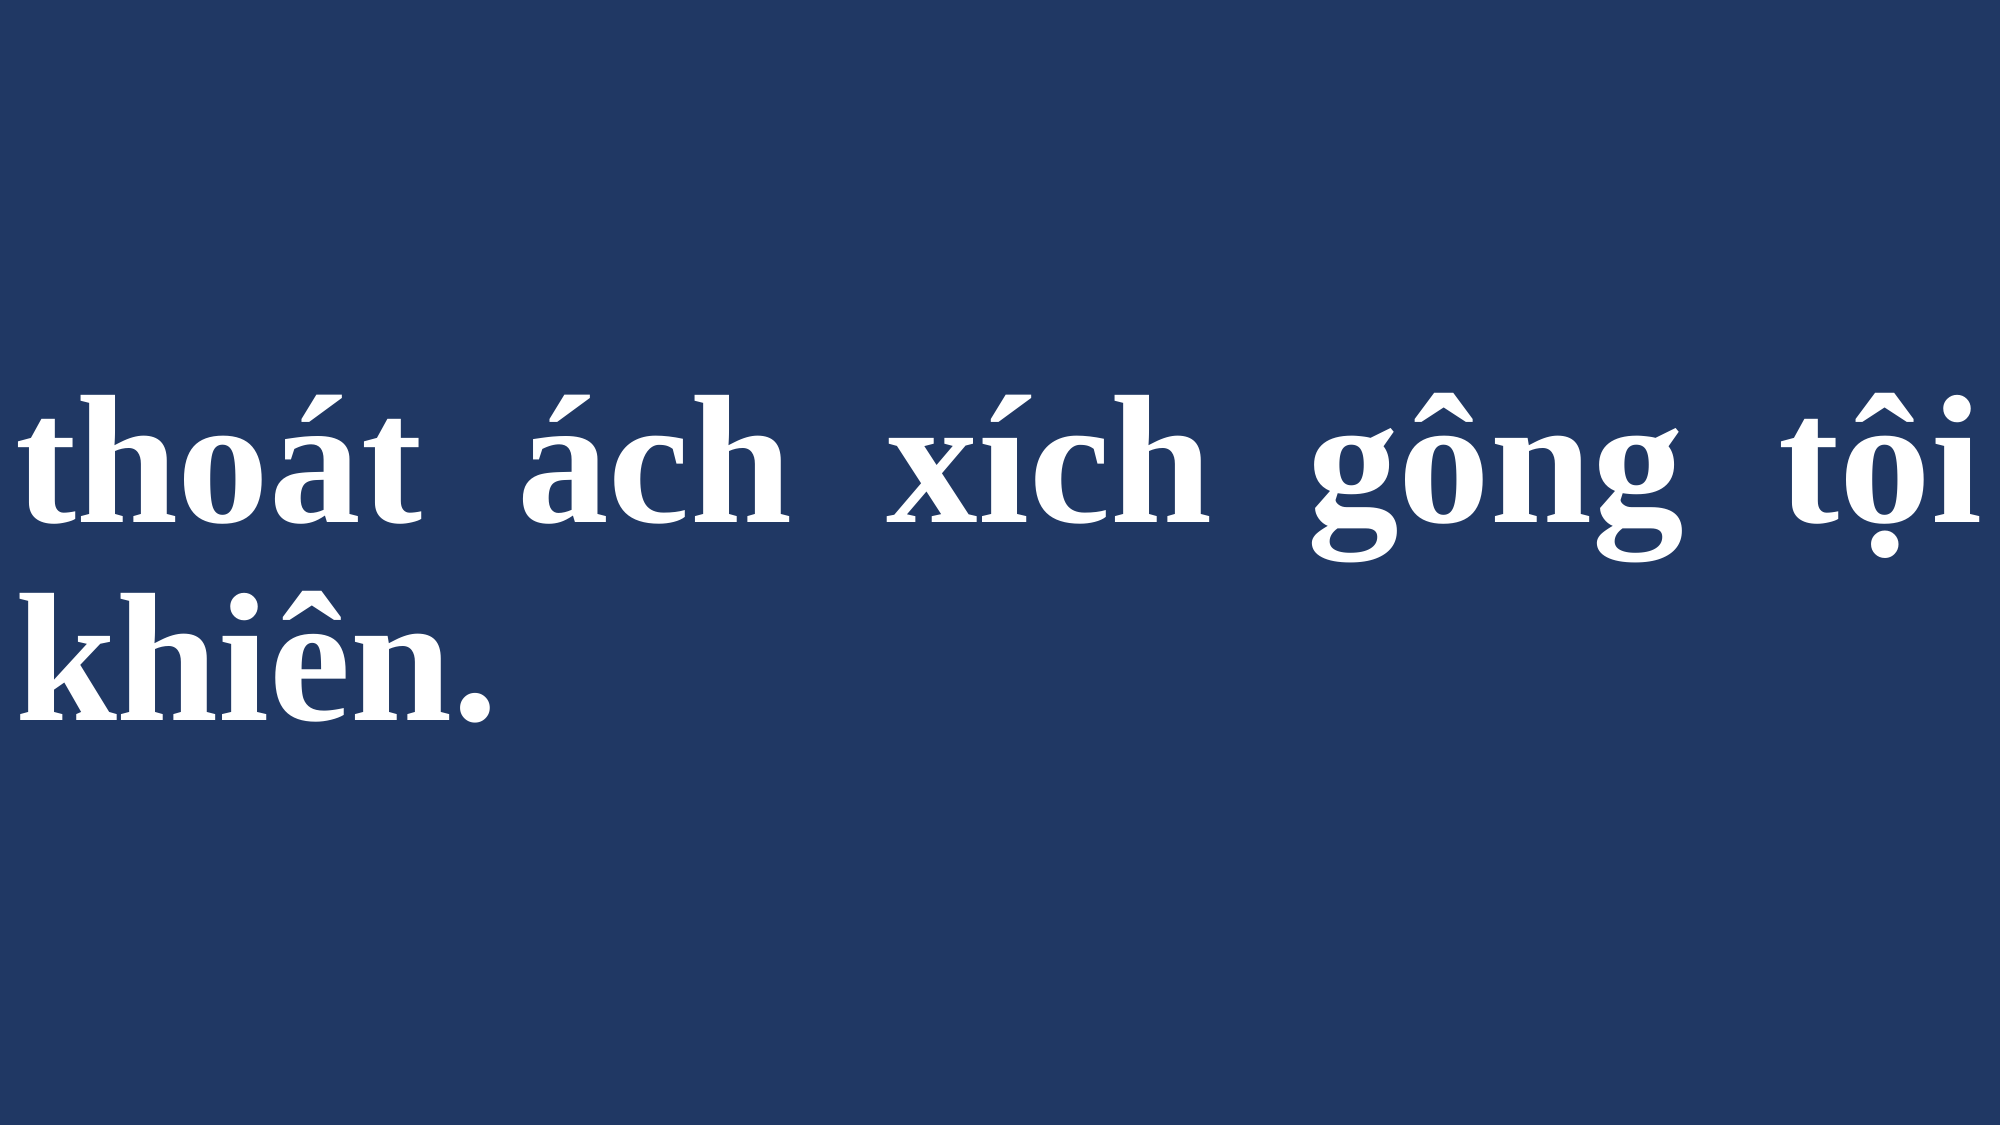

# thoát ách xích gông tội khiên.